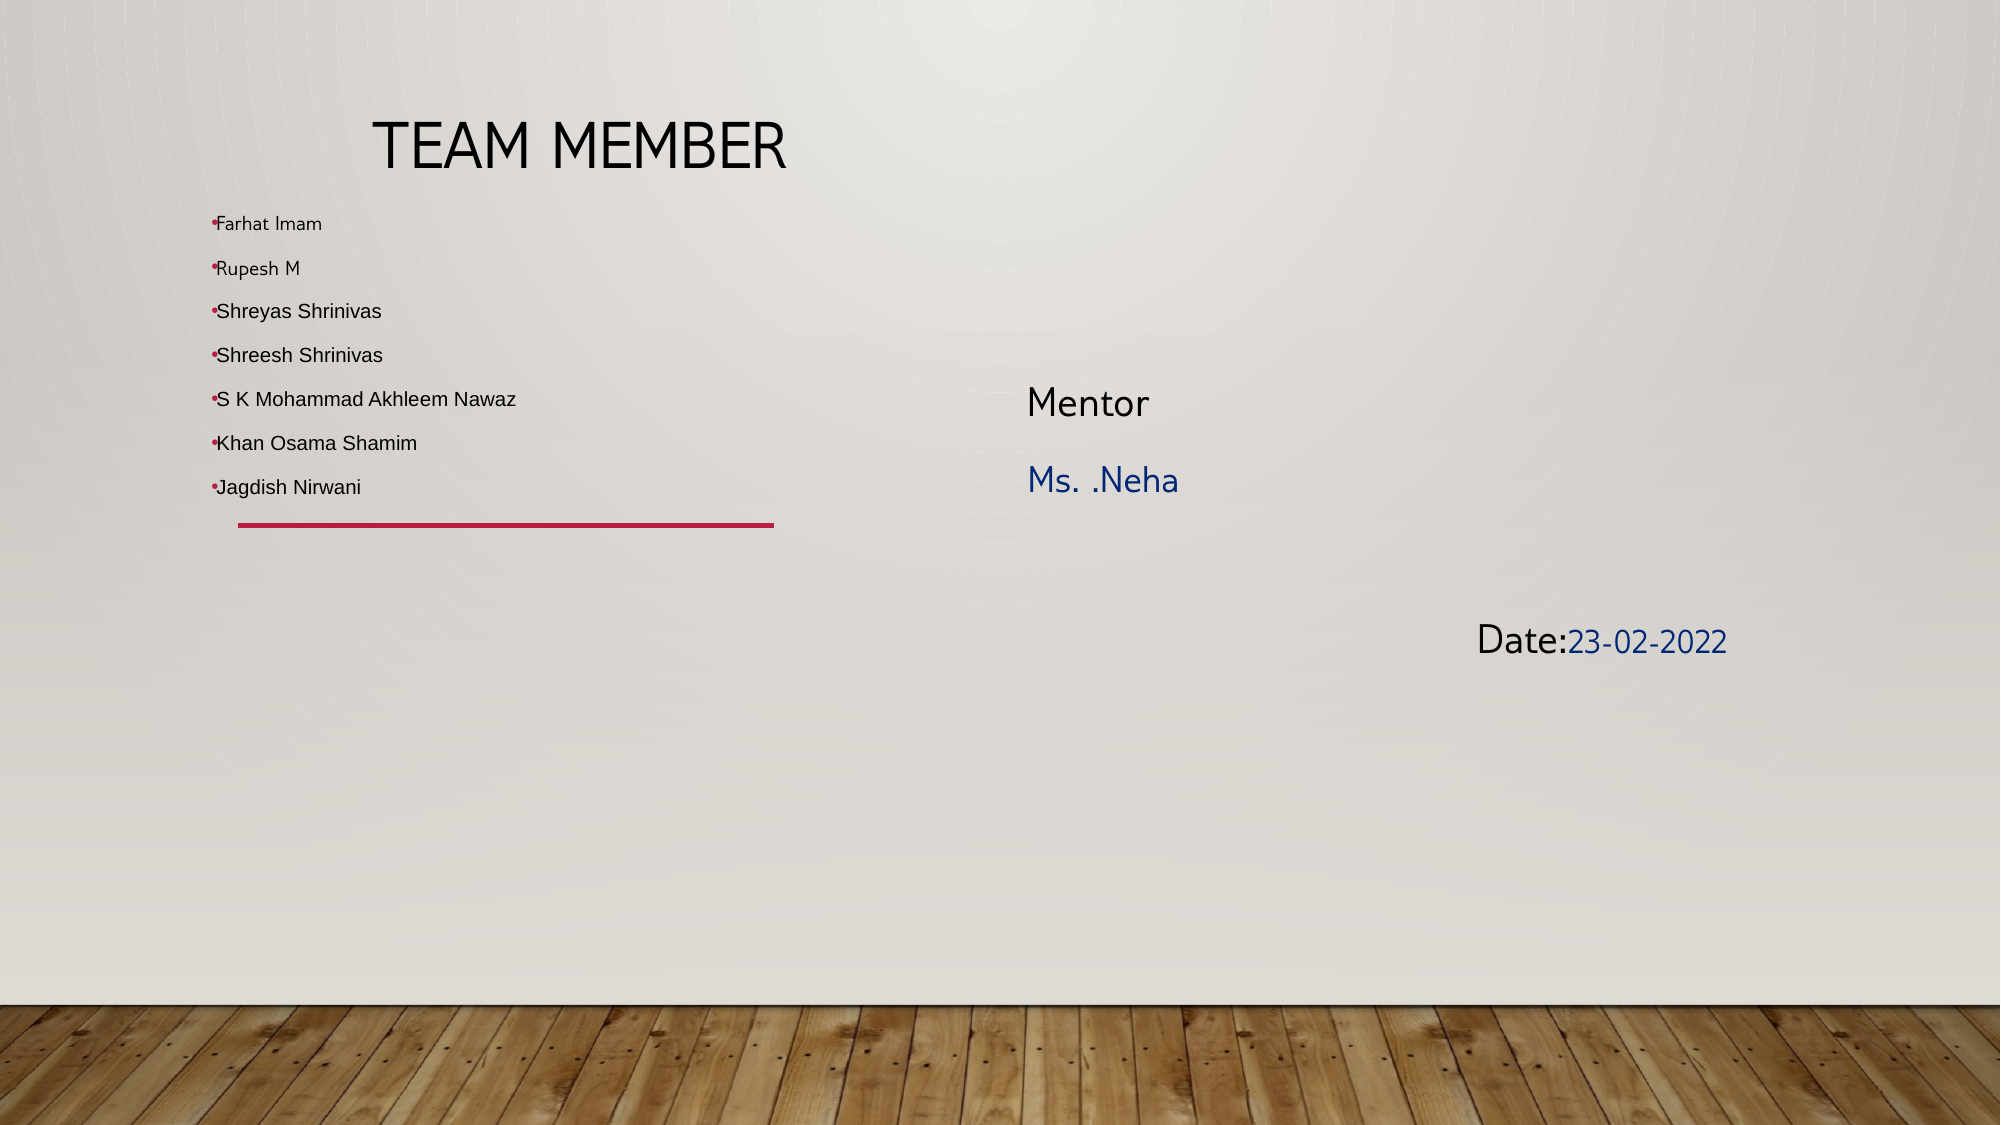

# Team Member
Mentor
Ms. .Neha

 			Date:23-02-2022
Farhat Imam
Rupesh M
Shreyas Shrinivas
Shreesh Shrinivas
S K Mohammad Akhleem Nawaz
Khan Osama Shamim
Jagdish Nirwani